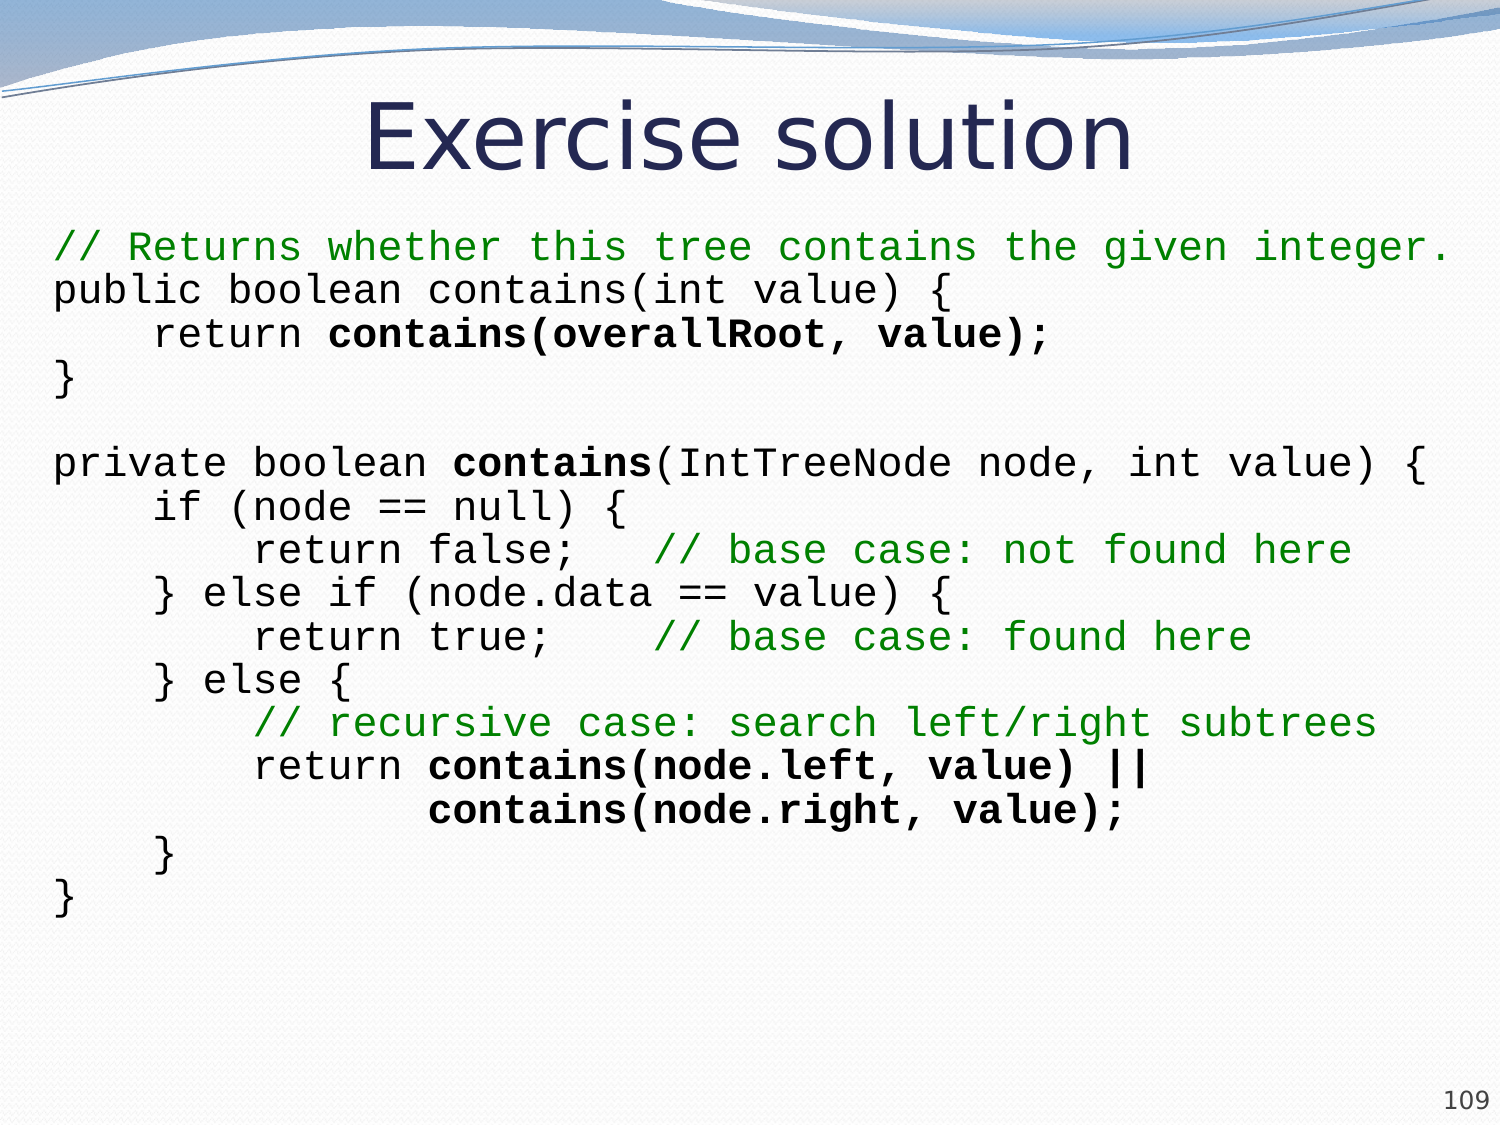

# Exercise solution
// Returns whether this tree contains the given integer.
public boolean contains(int value) {
    return contains(overallRoot, value);
}

private boolean contains(IntTreeNode node, int value) {
    if (node == null) {
        return false;   // base case: not found here
    } else if (node.data == value) {
        return true;    // base case: found here
    } else {
        // recursive case: search left/right subtrees
        return contains(node.left, value) ||
               contains(node.right, value);
    }
}